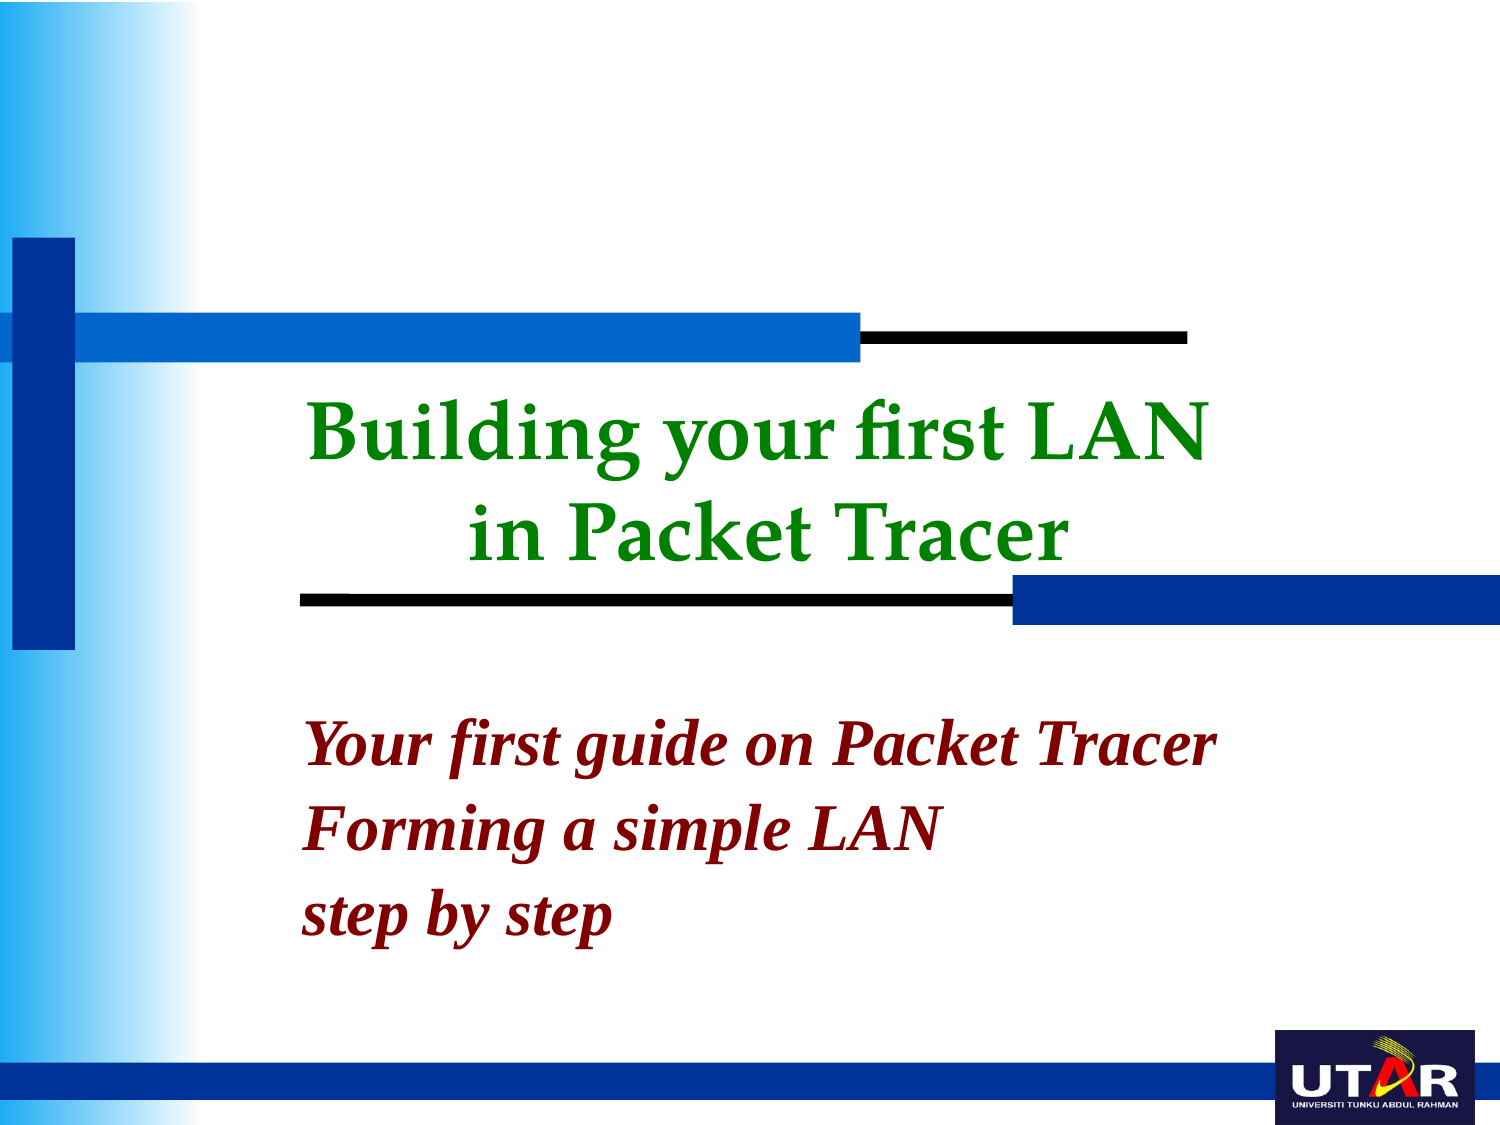

# Building your first LAN in Packet Tracer
Your first guide on Packet Tracer
Forming a simple LAN
step by step